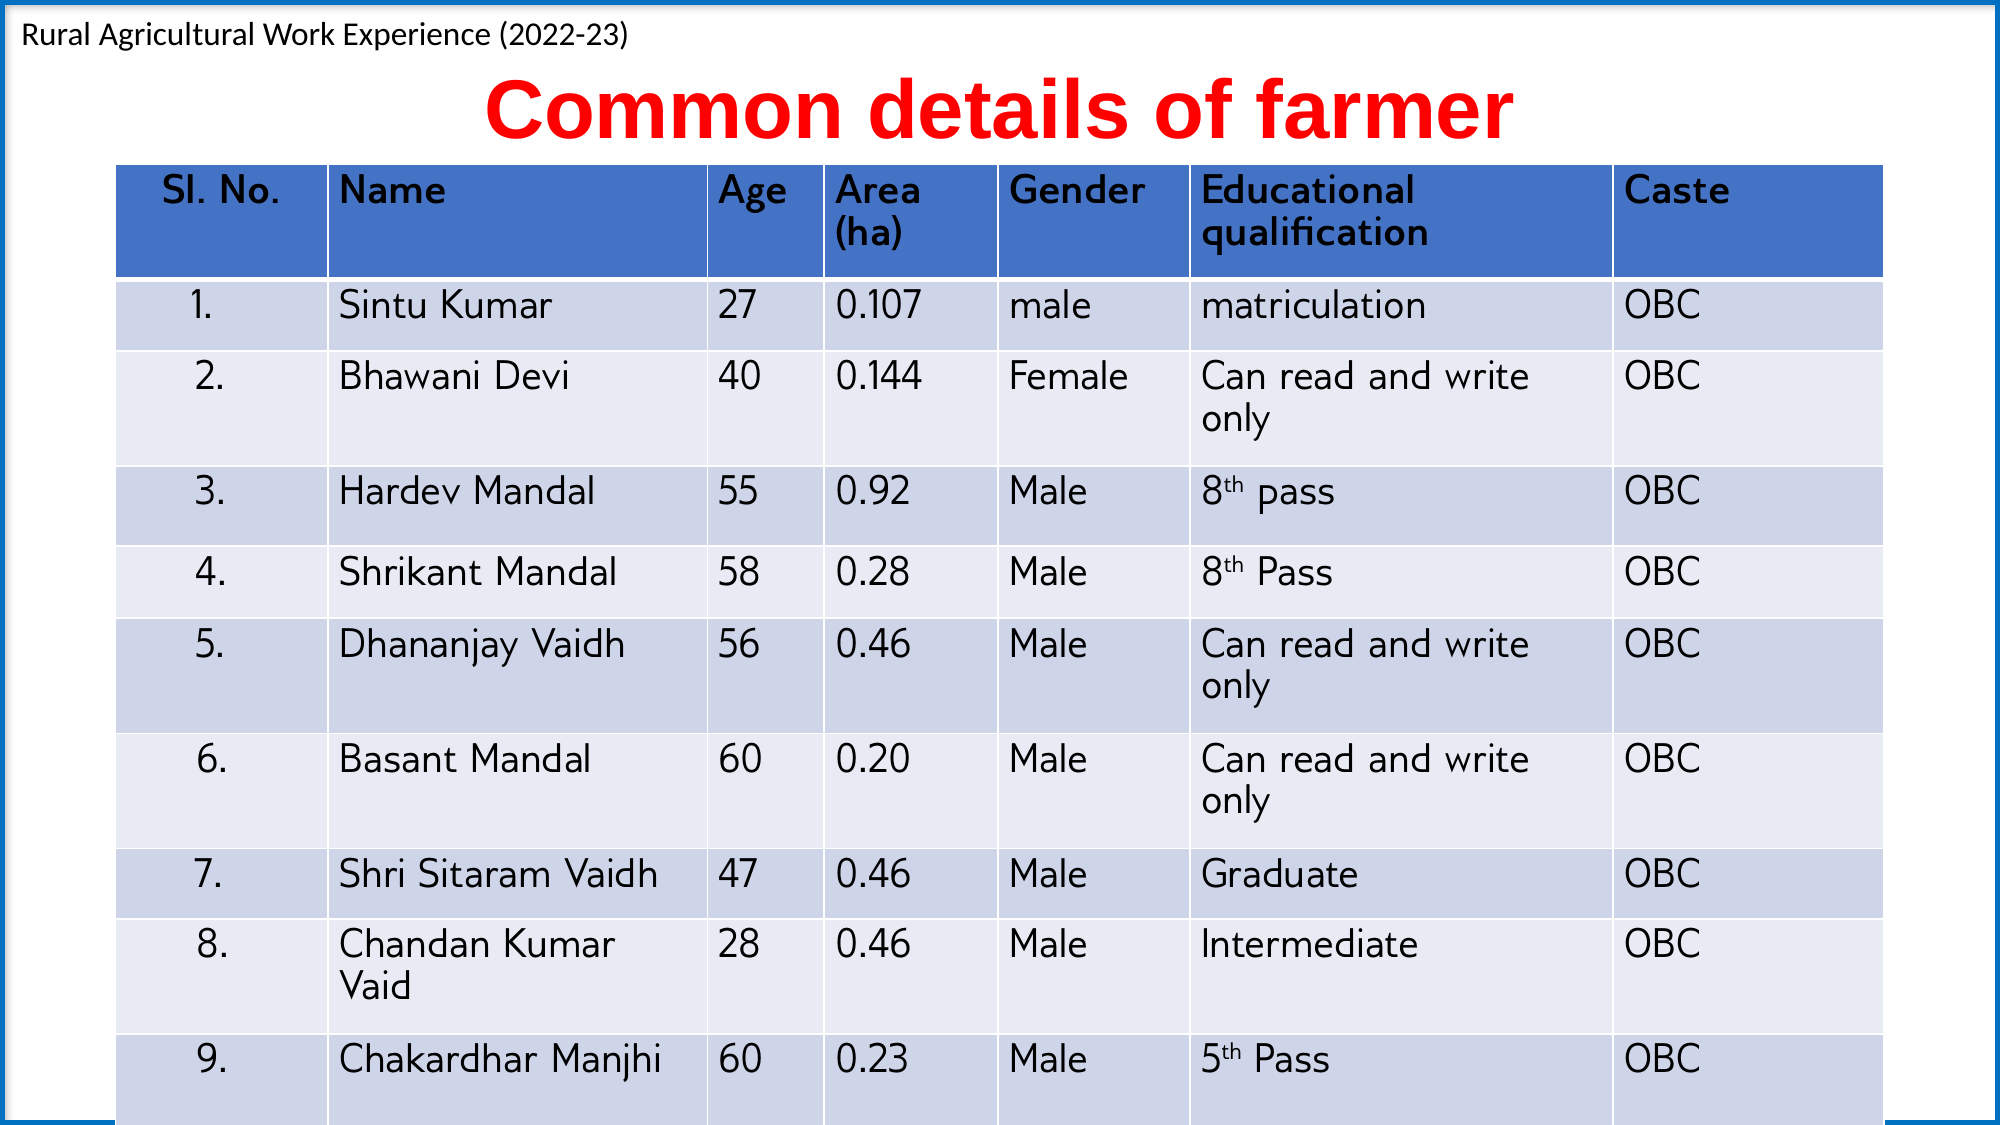

Rural Agricultural Work Experience (2022-23)
Common details of farmer
| SI. No. | Name | Age | Area (ha) | Gender | Educational qualification | Caste |
| --- | --- | --- | --- | --- | --- | --- |
|  | Sintu Kumar | 27 | 0.107 | male | matriculation | OBC |
|  | Bhawani Devi | 40 | 0.144 | Female | Can read and write only | OBC |
|  | Hardev Mandal | 55 | 0.92 | Male | 8th pass | OBC |
|  | Shrikant Mandal | 58 | 0.28 | Male | 8th Pass | OBC |
|  | Dhananjay Vaidh | 56 | 0.46 | Male | Can read and write only | OBC |
|  | Basant Mandal | 60 | 0.20 | Male | Can read and write only | OBC |
|  | Shri Sitaram Vaidh | 47 | 0.46 | Male | Graduate | OBC |
|  | Chandan Kumar Vaid | 28 | 0.46 | Male | Intermediate | OBC |
|  | Chakardhar Manjhi | 60 | 0.23 | Male | 5th Pass | OBC |